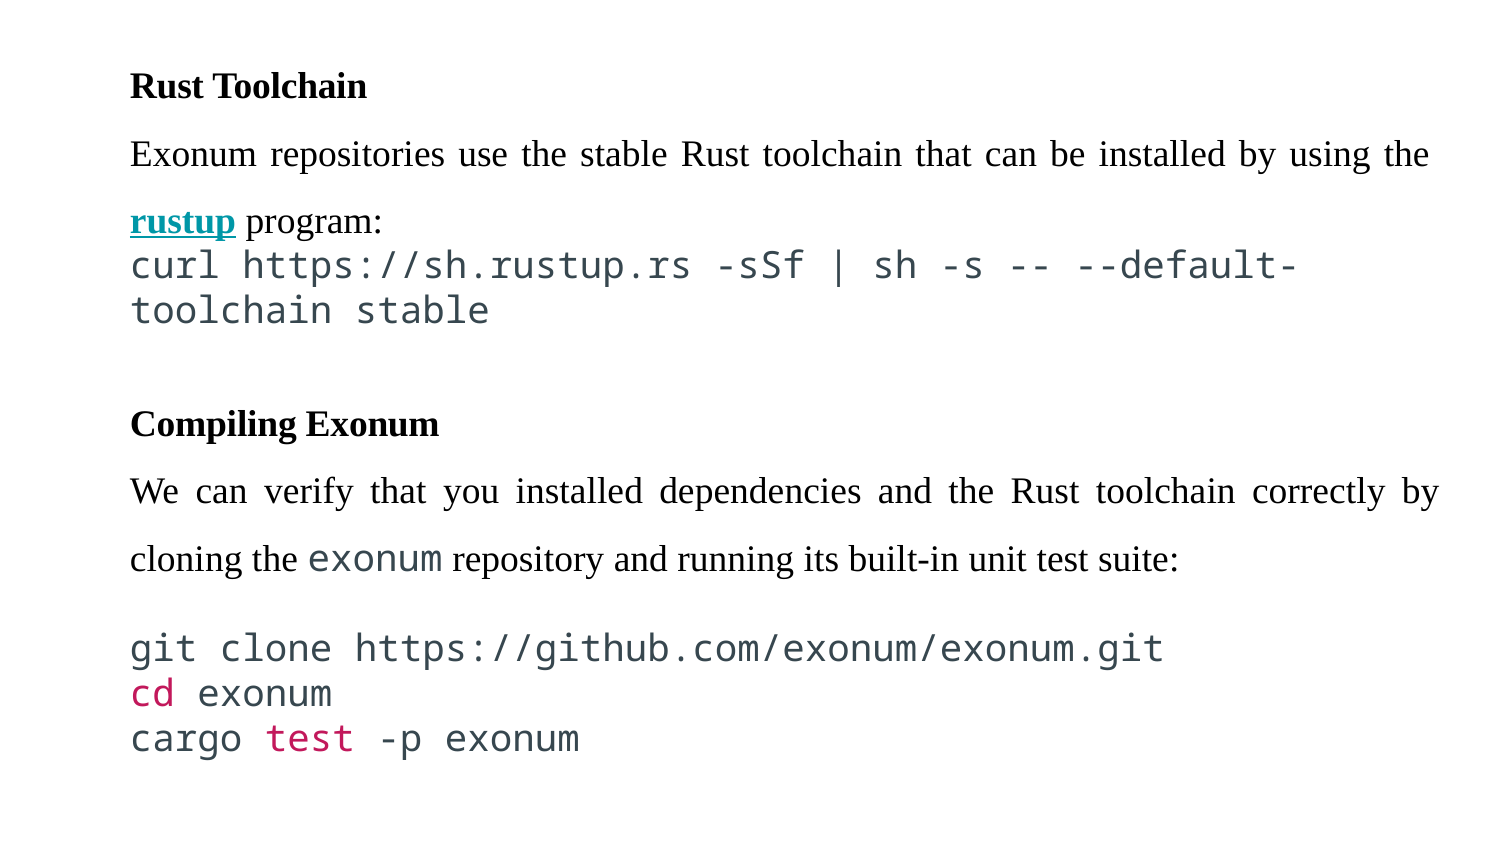

Rust Toolchain
Exonum repositories use the stable Rust toolchain that can be installed by using the rustup program:
curl https://sh.rustup.rs -sSf | sh -s -- --default-toolchain stable

Compiling Exonum
We can verify that you installed dependencies and the Rust toolchain correctly by cloning the exonum repository and running its built-in unit test suite:

git clone https://github.com/exonum/exonum.git
cd exonum
cargo test -p exonum